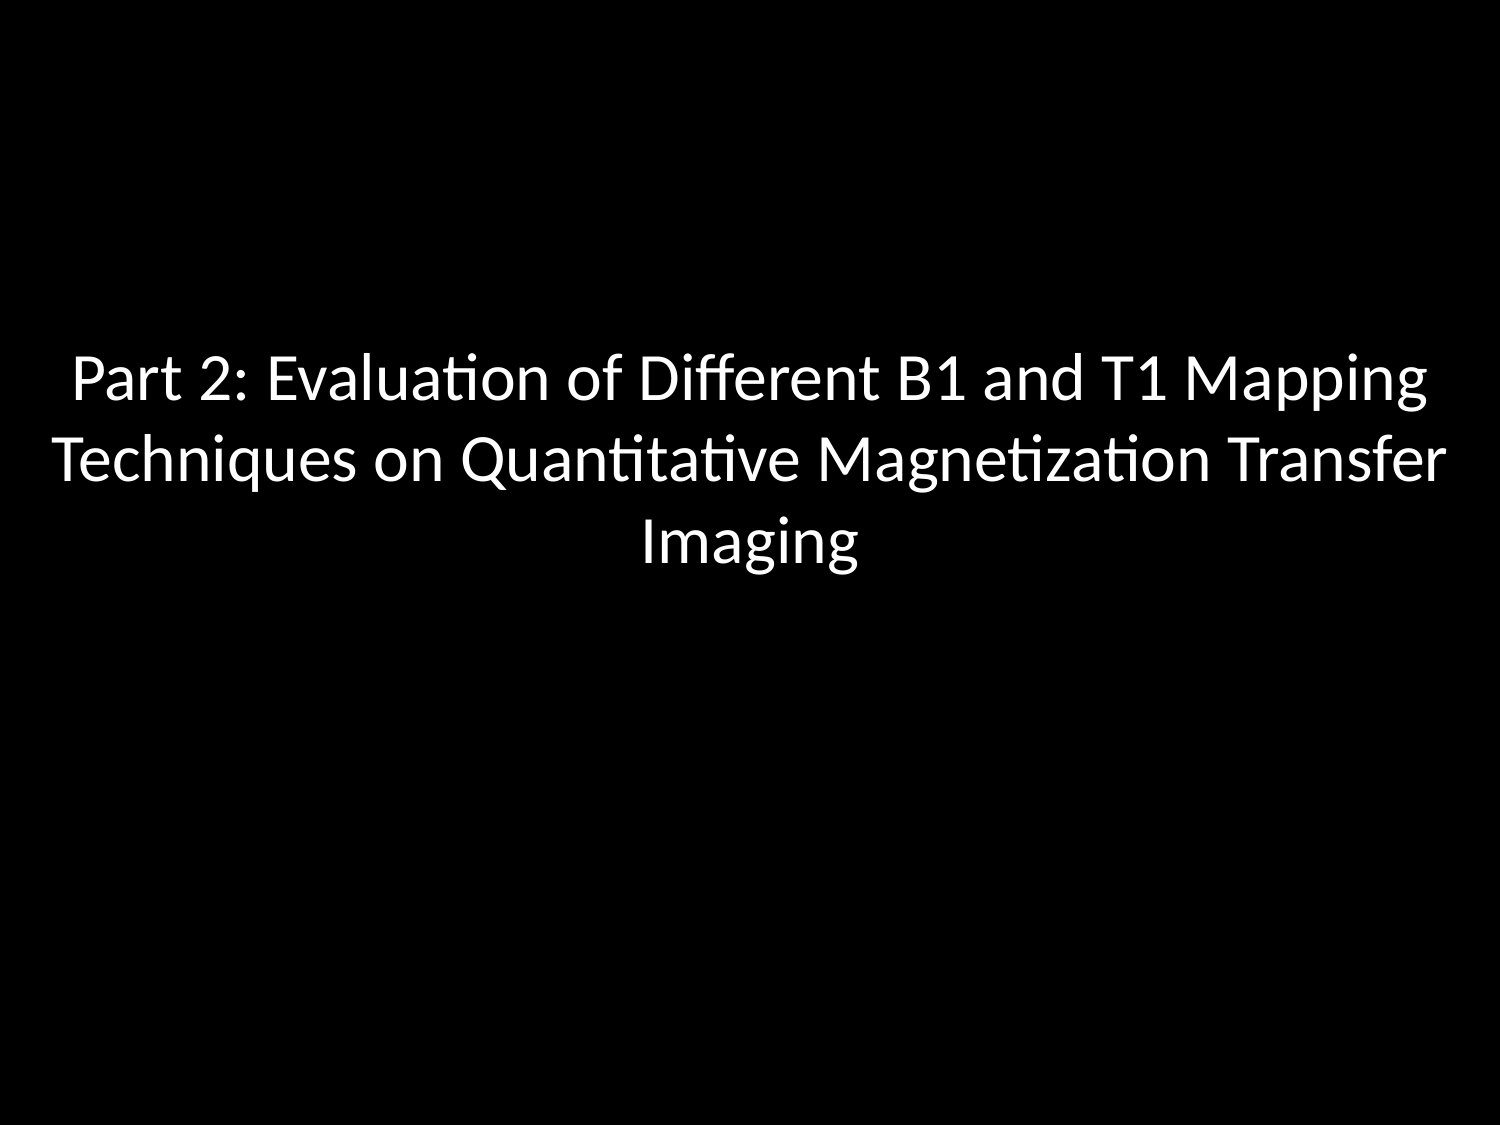

# Part 2: Evaluation of Different B1 and T1 Mapping Techniques on Quantitative Magnetization Transfer Imaging